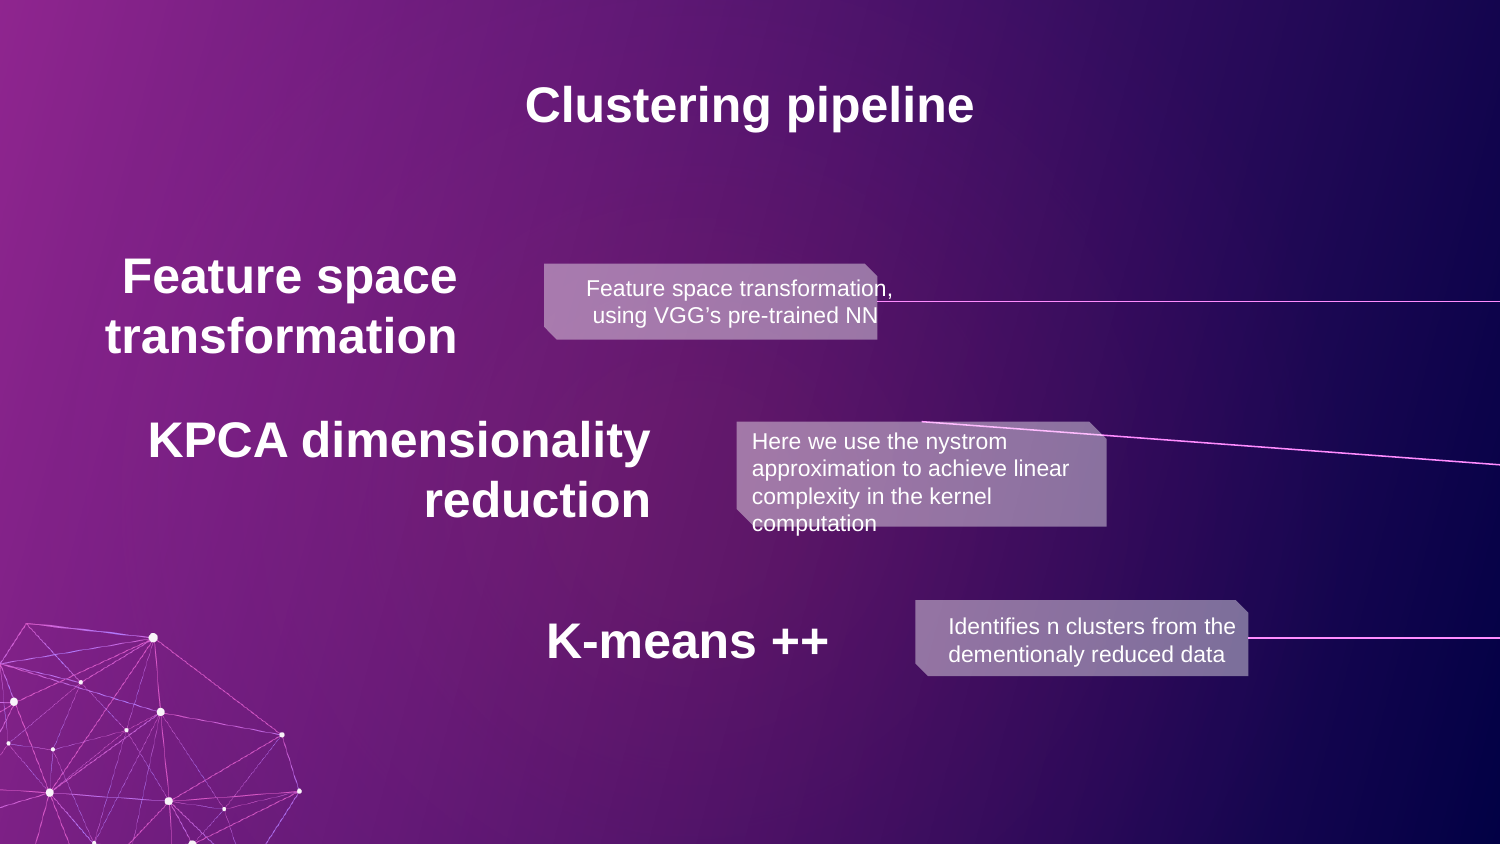

# Clustering pipeline
Feature space transformation

Feature space transformation,
 using VGG’s pre-trained NN
KPCA dimensionality reduction
Here we use the nystrom approximation to achieve linear complexity in the kernel computation

K-means ++
Identifies n clusters from the dementionaly reduced data